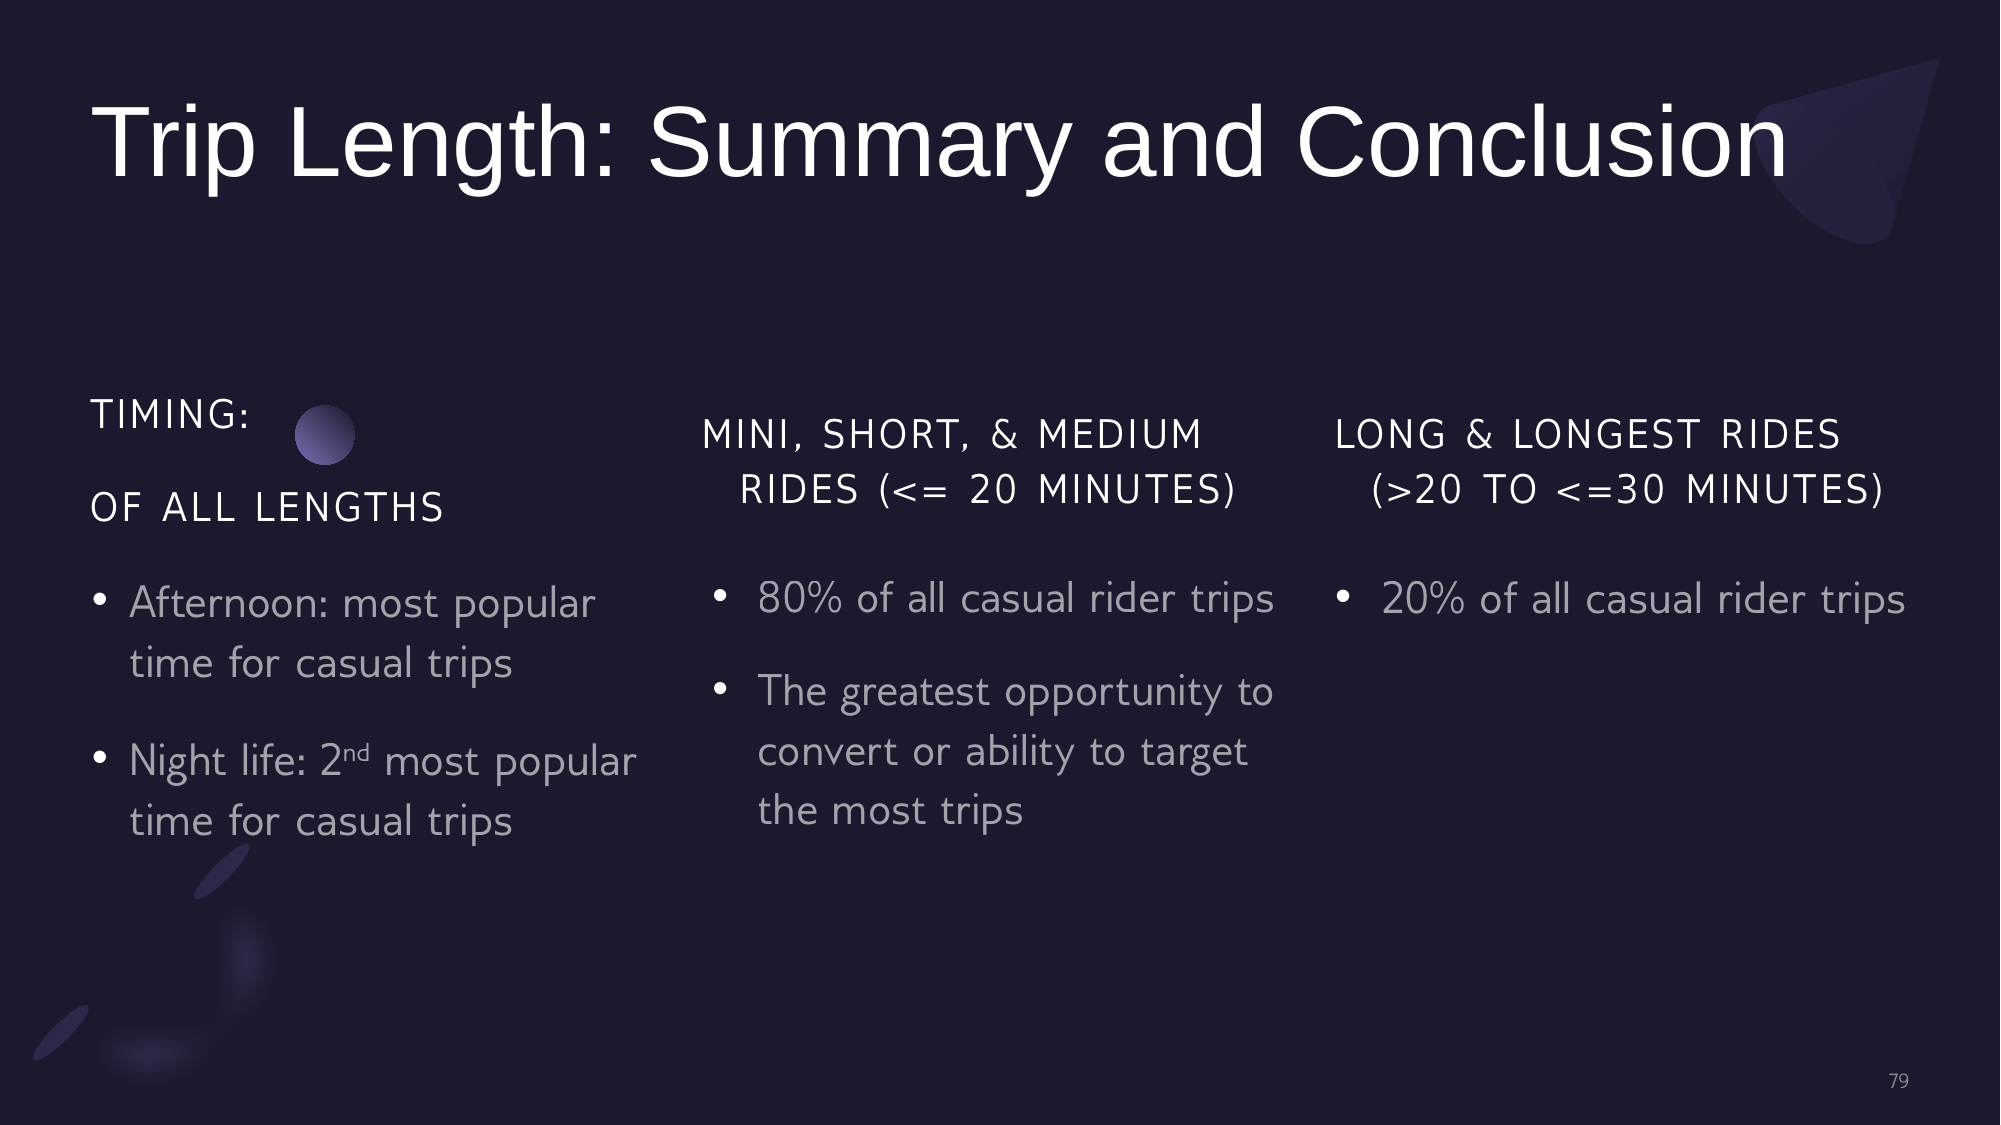

# Trip Length: Summary and Conclusion
Mini, short, & medium rides (<= 20 minutes)
Long & longest rides (>20 to <=30 minutes)
Timing:
of all lengths
80% of all casual rider trips
The greatest opportunity to convert or ability to target the most trips
20% of all casual rider trips
Afternoon: most popular time for casual trips
Night life: 2nd most popular time for casual trips

79